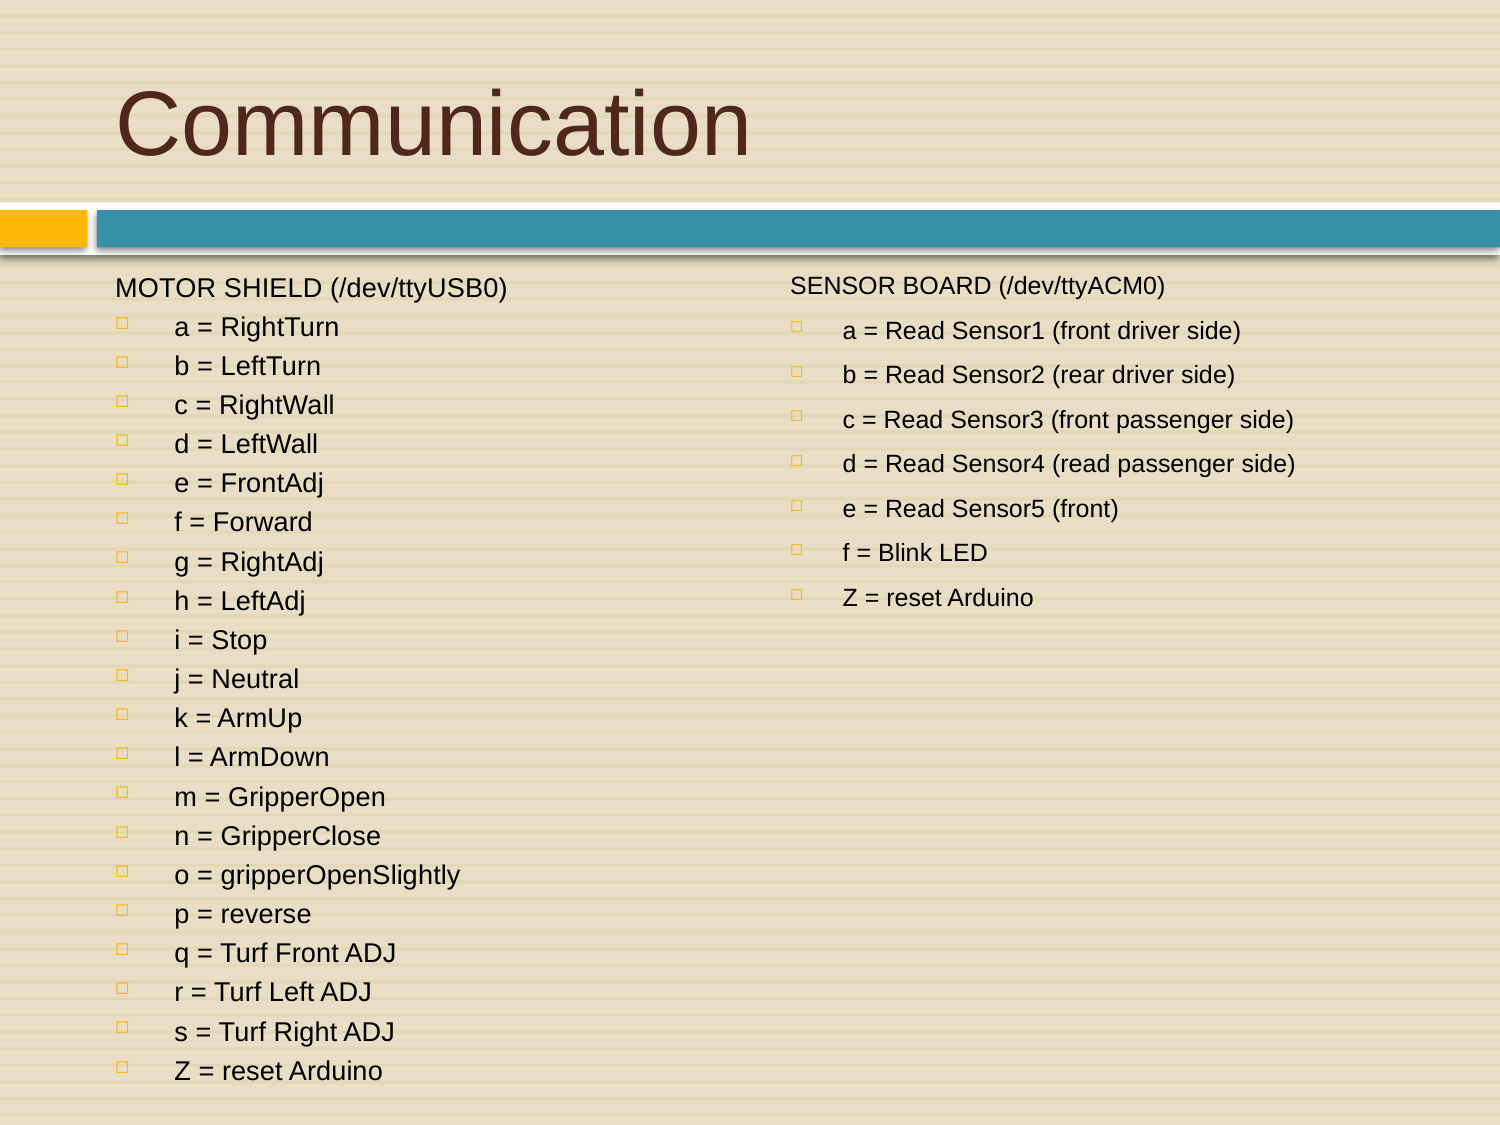

# Communication
MOTOR SHIELD (/dev/ttyUSB0)
a = RightTurn
b = LeftTurn
c = RightWall
d = LeftWall
e = FrontAdj
f = Forward
g = RightAdj
h = LeftAdj
i = Stop
j = Neutral
k = ArmUp
l = ArmDown
m = GripperOpen
n = GripperClose
o = gripperOpenSlightly
p = reverse
q = Turf Front ADJ
r = Turf Left ADJ
s = Turf Right ADJ
Z = reset Arduino
SENSOR BOARD (/dev/ttyACM0)
a = Read Sensor1 (front driver side)
b = Read Sensor2 (rear driver side)
c = Read Sensor3 (front passenger side)
d = Read Sensor4 (read passenger side)
e = Read Sensor5 (front)
f = Blink LED
Z = reset Arduino